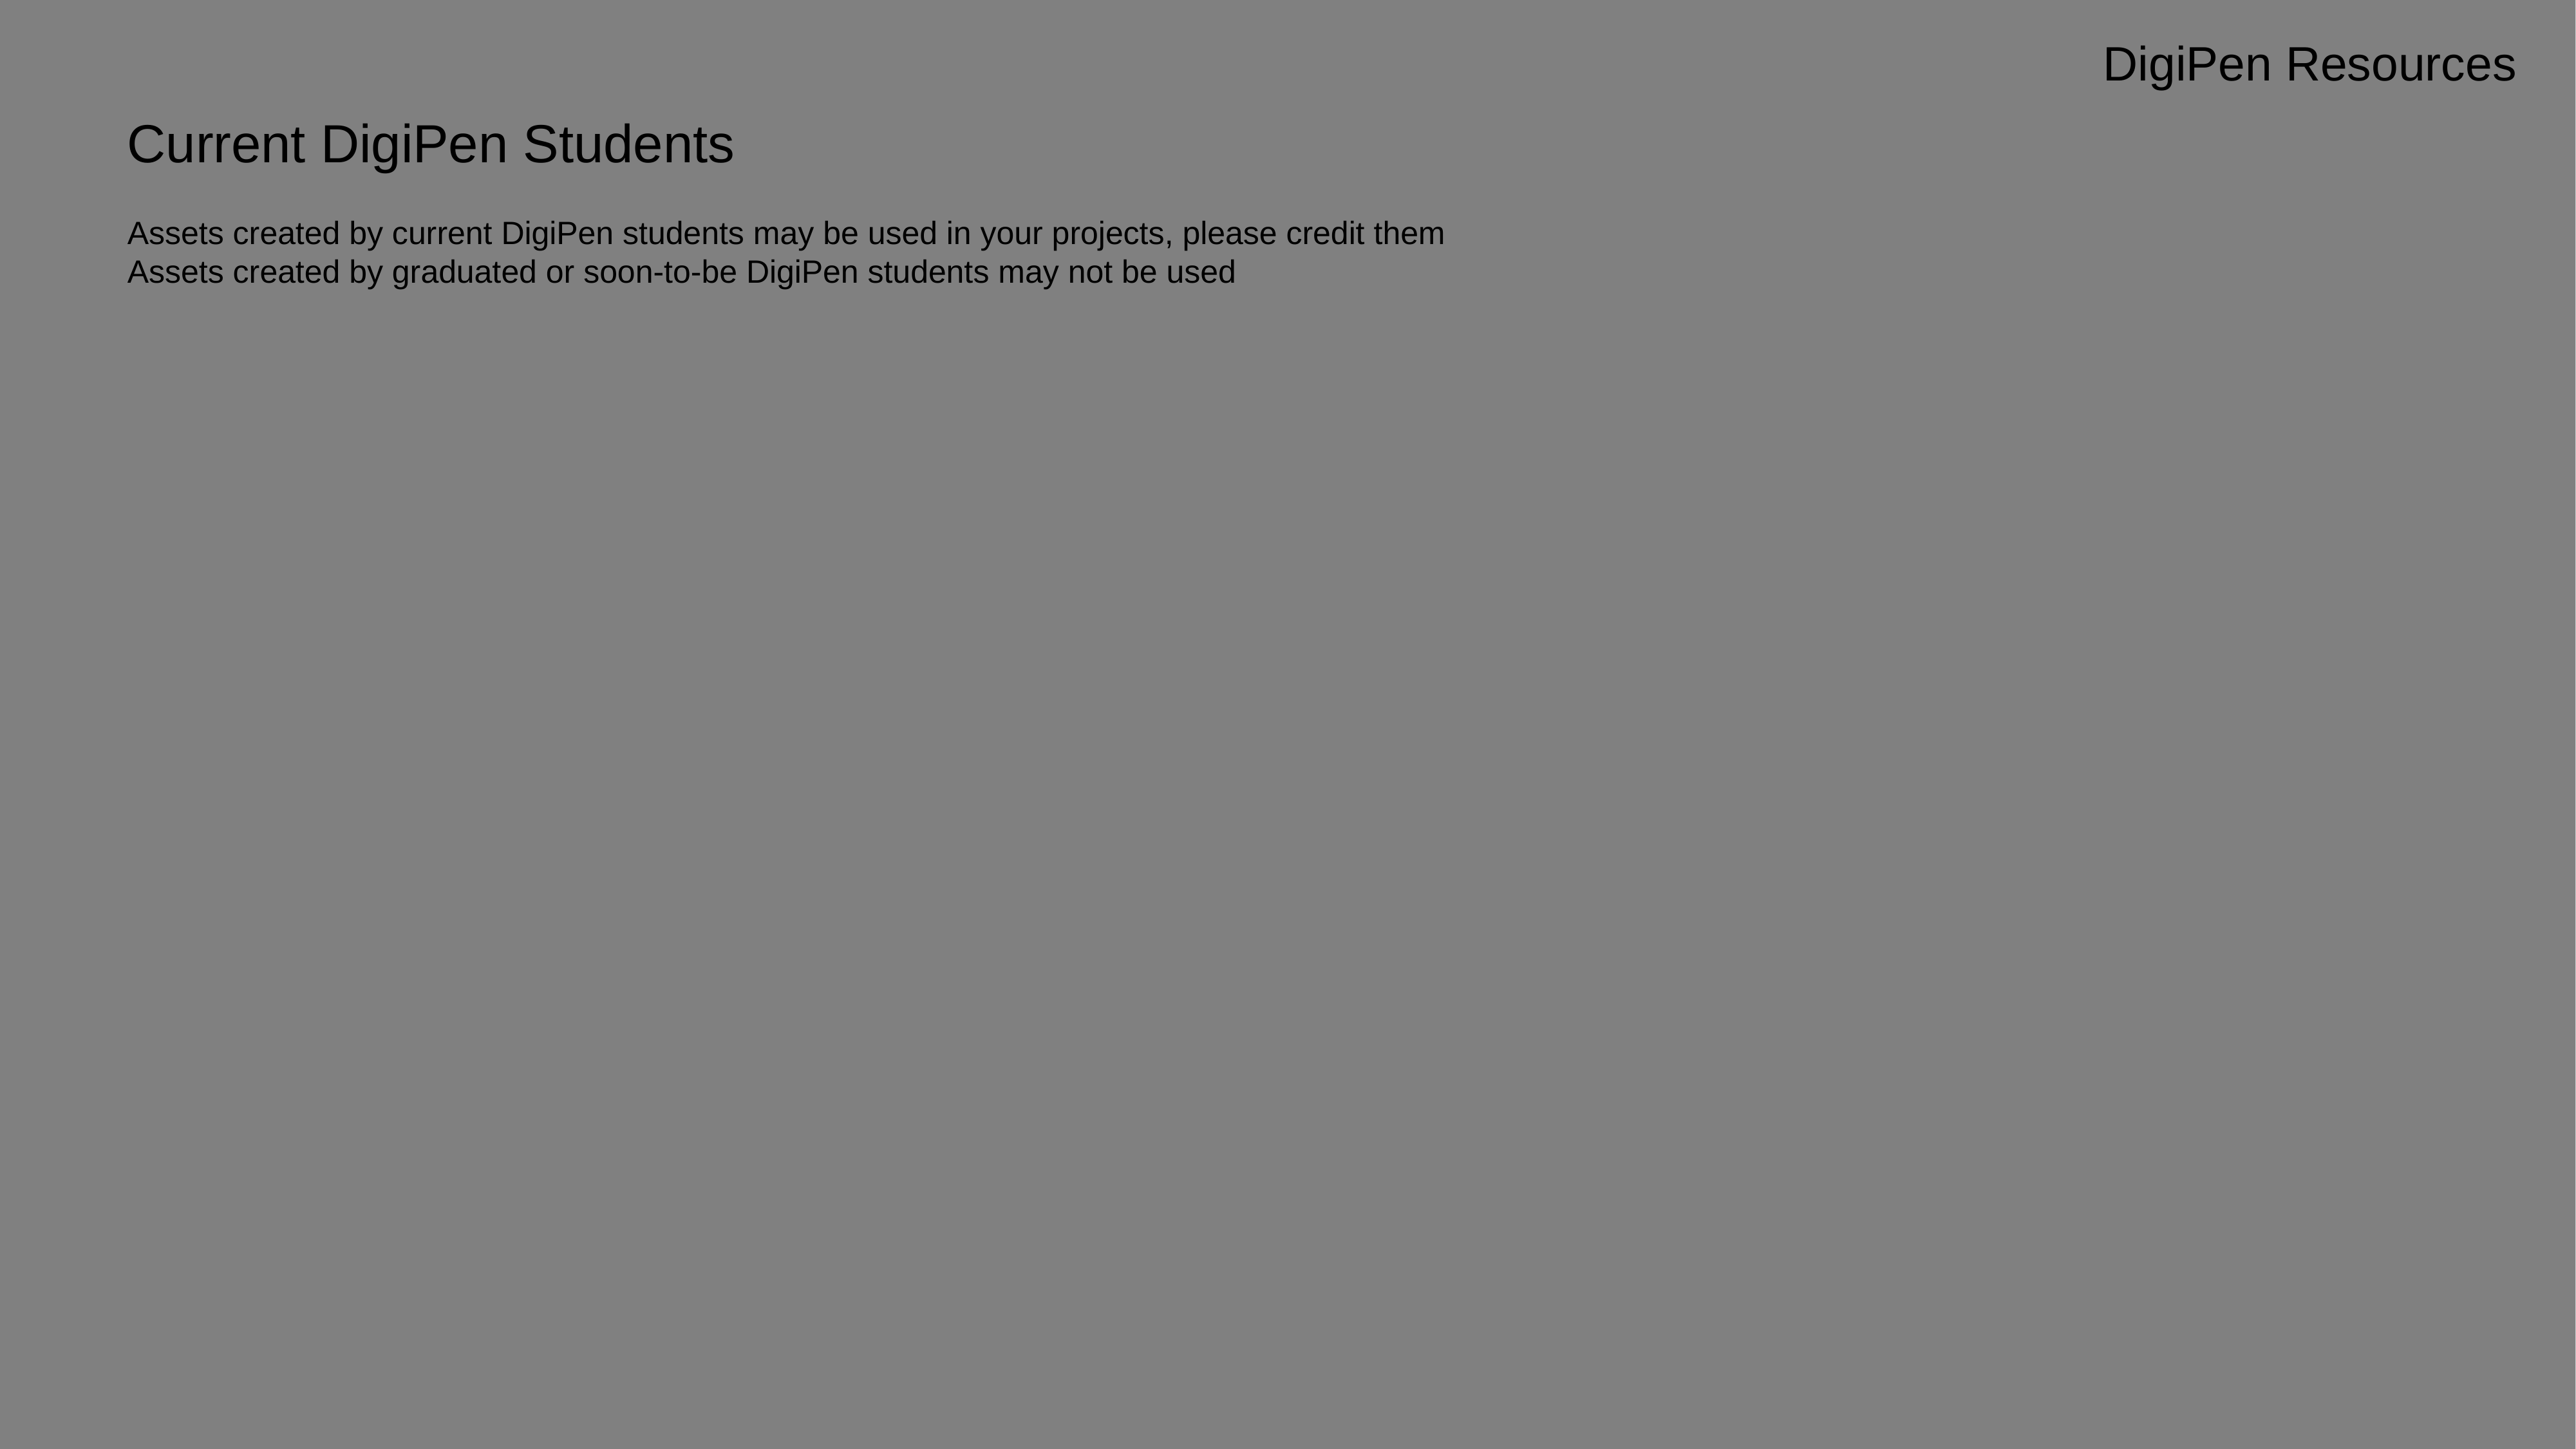

DigiPen Resources
Current DigiPen Students
Assets created by current DigiPen students may be used in your projects, please credit them
Assets created by graduated or soon-to-be DigiPen students may not be used